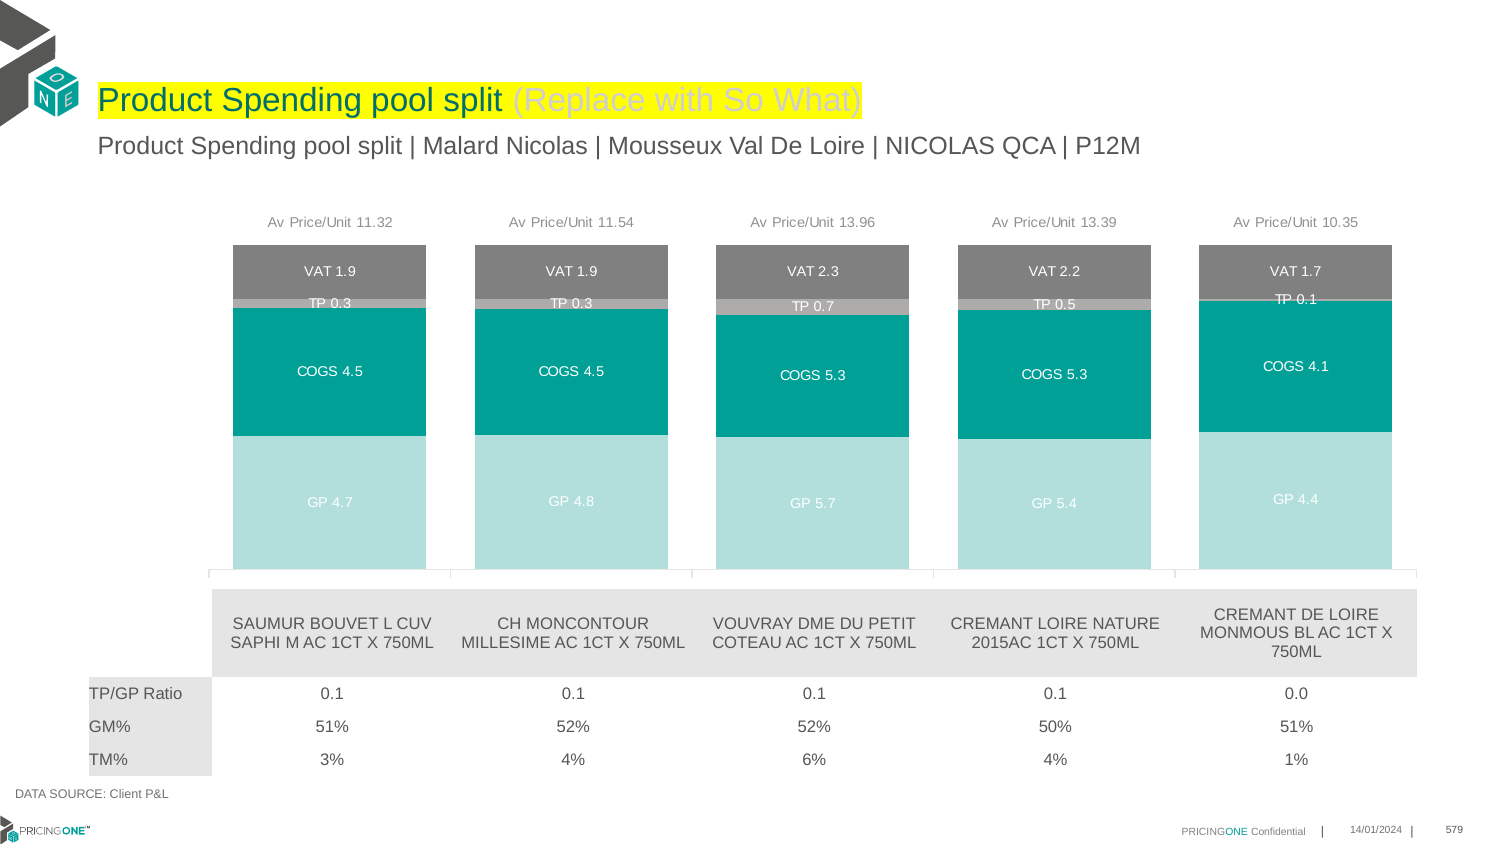

# Product Spending pool split (Replace with So What)
Product Spending pool split | Malard Nicolas | Mousseux Val De Loire | NICOLAS QCA | P12M

### Chart

| Category | GP | COGS | TP | VAT |
|---|---|---|---|---|
| Av Price/Unit 11.32 | 4.664177817962629 | 4.458483604581073 | 0.3102831022704464 | 1.8865782599959808 |
| Av Price/Unit 11.54 | 4.781771881606765 | 4.492620507399577 | 0.34270885600188095 | 1.9234202490016434 |
| Av Price/Unit 13.96 | 5.669174049217003 | 5.267217225950783 | 0.692989783743478 | 2.325876211782251 |
| Av Price/Unit 13.39 | 5.382802403846155 | 5.324469230769231 | 0.45263461538461947 | 2.2319711538461515 |
| Av Price/Unit 10.35 | 4.3625 | 4.1375 | 0.06601731601731586 | 1.7132034632034627 |
|  | SAUMUR BOUVET L CUV SAPHI M AC 1CT X 750ML | CH MONCONTOUR MILLESIME AC 1CT X 750ML | VOUVRAY DME DU PETIT COTEAU AC 1CT X 750ML | CREMANT LOIRE NATURE 2015AC 1CT X 750ML | CREMANT DE LOIRE MONMOUS BL AC 1CT X 750ML |
| --- | --- | --- | --- | --- | --- |
| TP/GP Ratio | 0.1 | 0.1 | 0.1 | 0.1 | 0.0 |
| GM% | 51% | 52% | 52% | 50% | 51% |
| TM% | 3% | 4% | 6% | 4% | 1% |
DATA SOURCE: Client P&L

14/01/2024
579